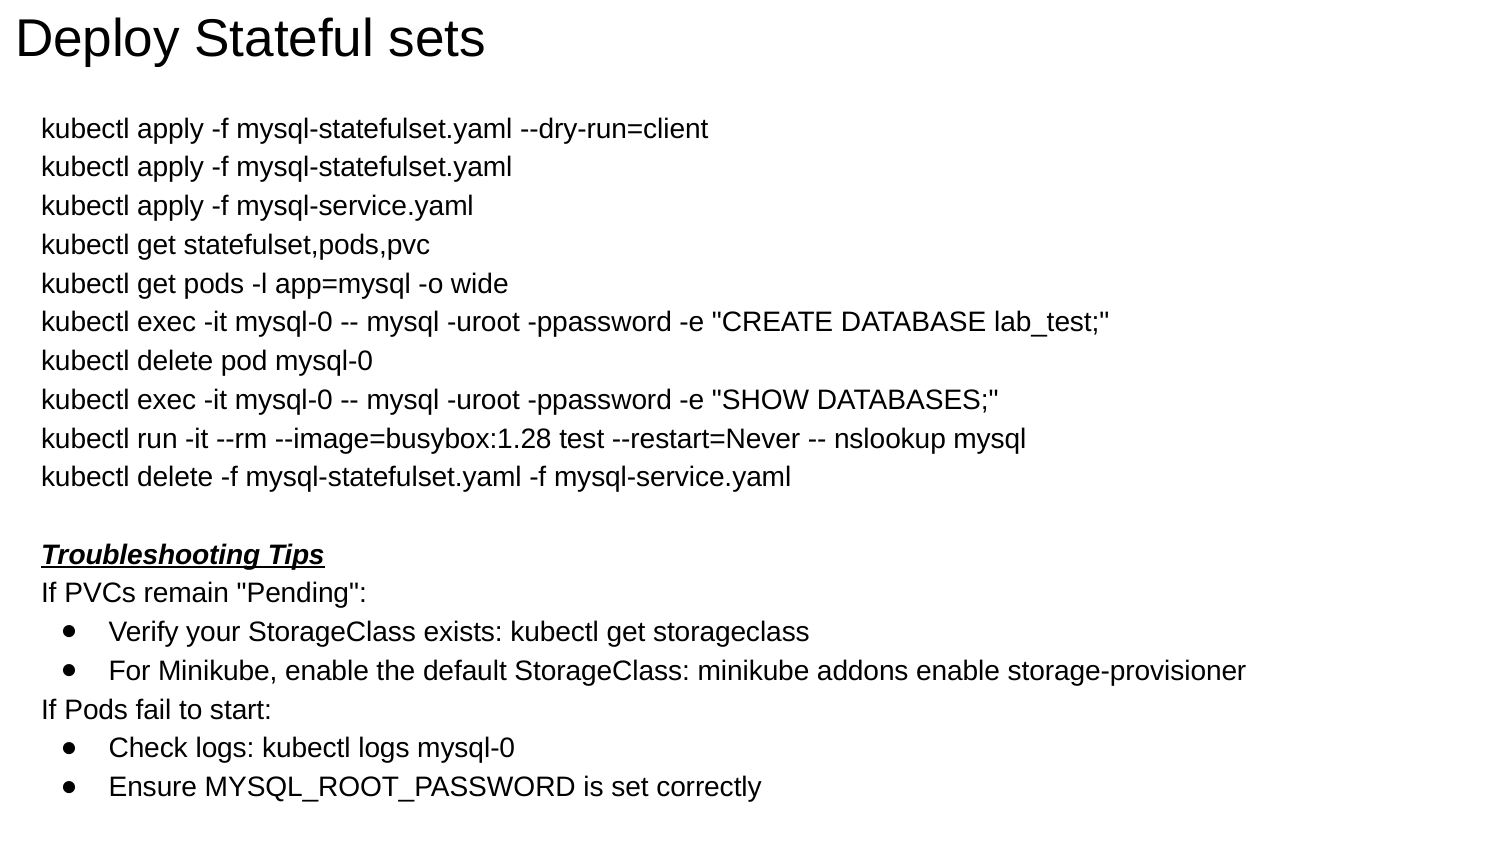

mysql-service.yaml
(headless service for DNS resolution)

apiVersion: v1
kind: Service
metadata:
  name: mysql
spec:
  clusterIP: None
  ports:
  - port: 3306
    name: mysql
  selector:
    app: mysql
mysql-statefulset.yaml

apiVersion: apps/v1
kind: StatefulSet
metadata:
  name: mysql
spec:
  serviceName: "mysql"
  replicas: 2
  selector:
    matchLabels:
      app: mysql
  template:
    metadata:
      labels:
        app: mysql
    spec:
      containers:
      - name: mysql
        image: mysql:8.0
        env:
        - name: MYSQL_ROOT_PASSWORD
          value: "password"
        ports:
        - containerPort: 3306
          name: mysql
        volumeMounts:
        - name: mysql-persistent-storage
          mountPath: /var/lib/mysql
  volumeClaimTemplates:
  - metadata:
      name: mysql-persistent-storage
    spec:
      accessModes: [ "ReadWriteOnce" ]
      storageClassName: "standard"
      resources:
        requests:
          storage: 1Gi
# Deploy Stateful sets
kubectl apply -f mysql-statefulset.yaml --dry-run=client
kubectl apply -f mysql-statefulset.yaml
kubectl apply -f mysql-service.yaml
kubectl get statefulset,pods,pvc
kubectl get pods -l app=mysql -o wide
kubectl exec -it mysql-0 -- mysql -uroot -ppassword -e "CREATE DATABASE lab_test;"
kubectl delete pod mysql-0
kubectl exec -it mysql-0 -- mysql -uroot -ppassword -e "SHOW DATABASES;"
kubectl run -it --rm --image=busybox:1.28 test --restart=Never -- nslookup mysql
kubectl delete -f mysql-statefulset.yaml -f mysql-service.yaml

Troubleshooting Tips
If PVCs remain "Pending":
Verify your StorageClass exists: kubectl get storageclass
For Minikube, enable the default StorageClass: minikube addons enable storage-provisioner
If Pods fail to start:
Check logs: kubectl logs mysql-0
Ensure MYSQL_ROOT_PASSWORD is set correctly
Deploy the stateful application:

Apply the stateful manifest
Create a headless Service for DNS resolution
Verify resources